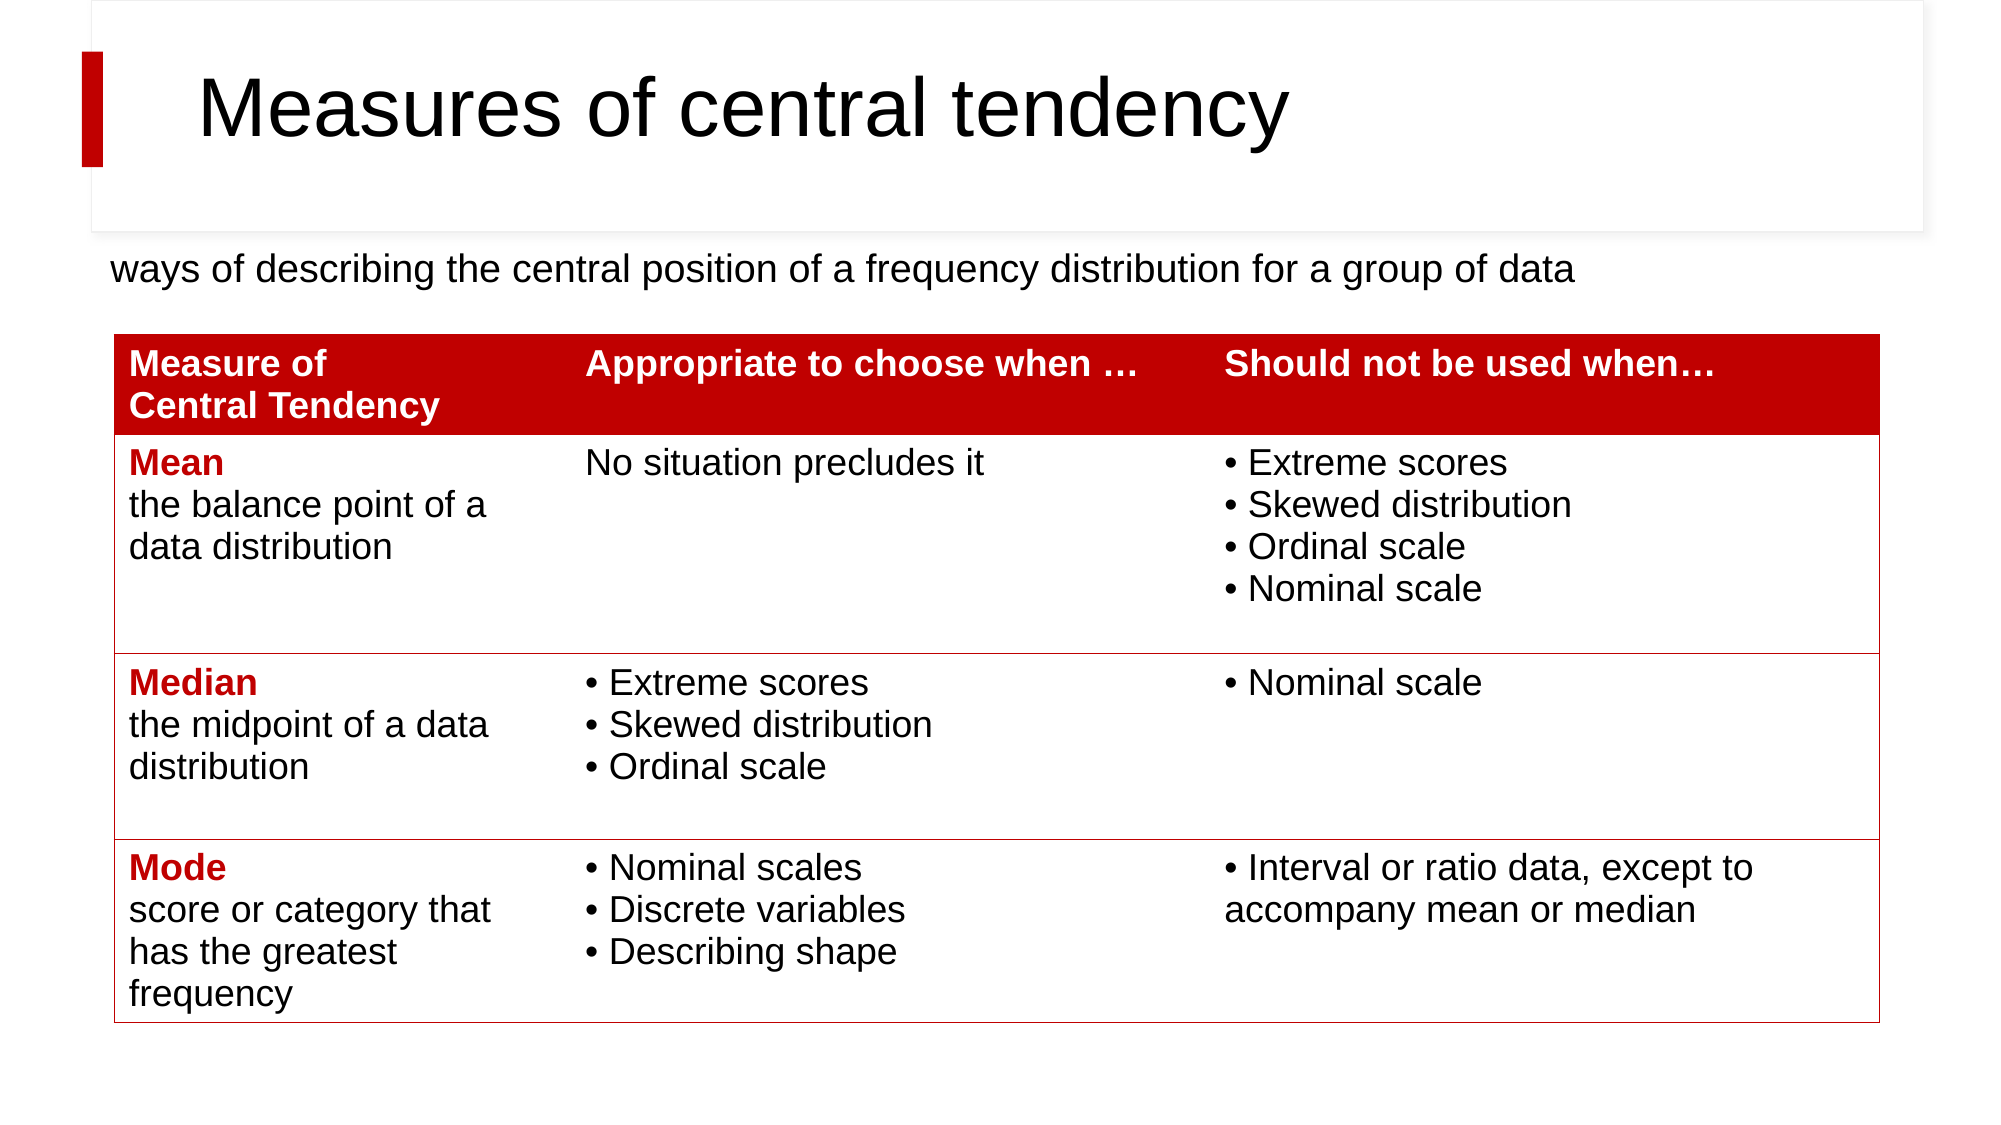

# Measures of central tendency
ways of describing the central position of a frequency distribution for a group of data
| Measure of Central Tendency | Appropriate to choose when … | Should not be used when… |
| --- | --- | --- |
| Mean the balance point of a data distribution | No situation precludes it | Extreme scores Skewed distribution Ordinal scale Nominal scale |
| Median the midpoint of a data distribution | Extreme scores Skewed distribution Ordinal scale | Nominal scale |
| Mode score or category that has the greatest frequency | Nominal scales Discrete variables Describing shape | Interval or ratio data, except to accompany mean or median |